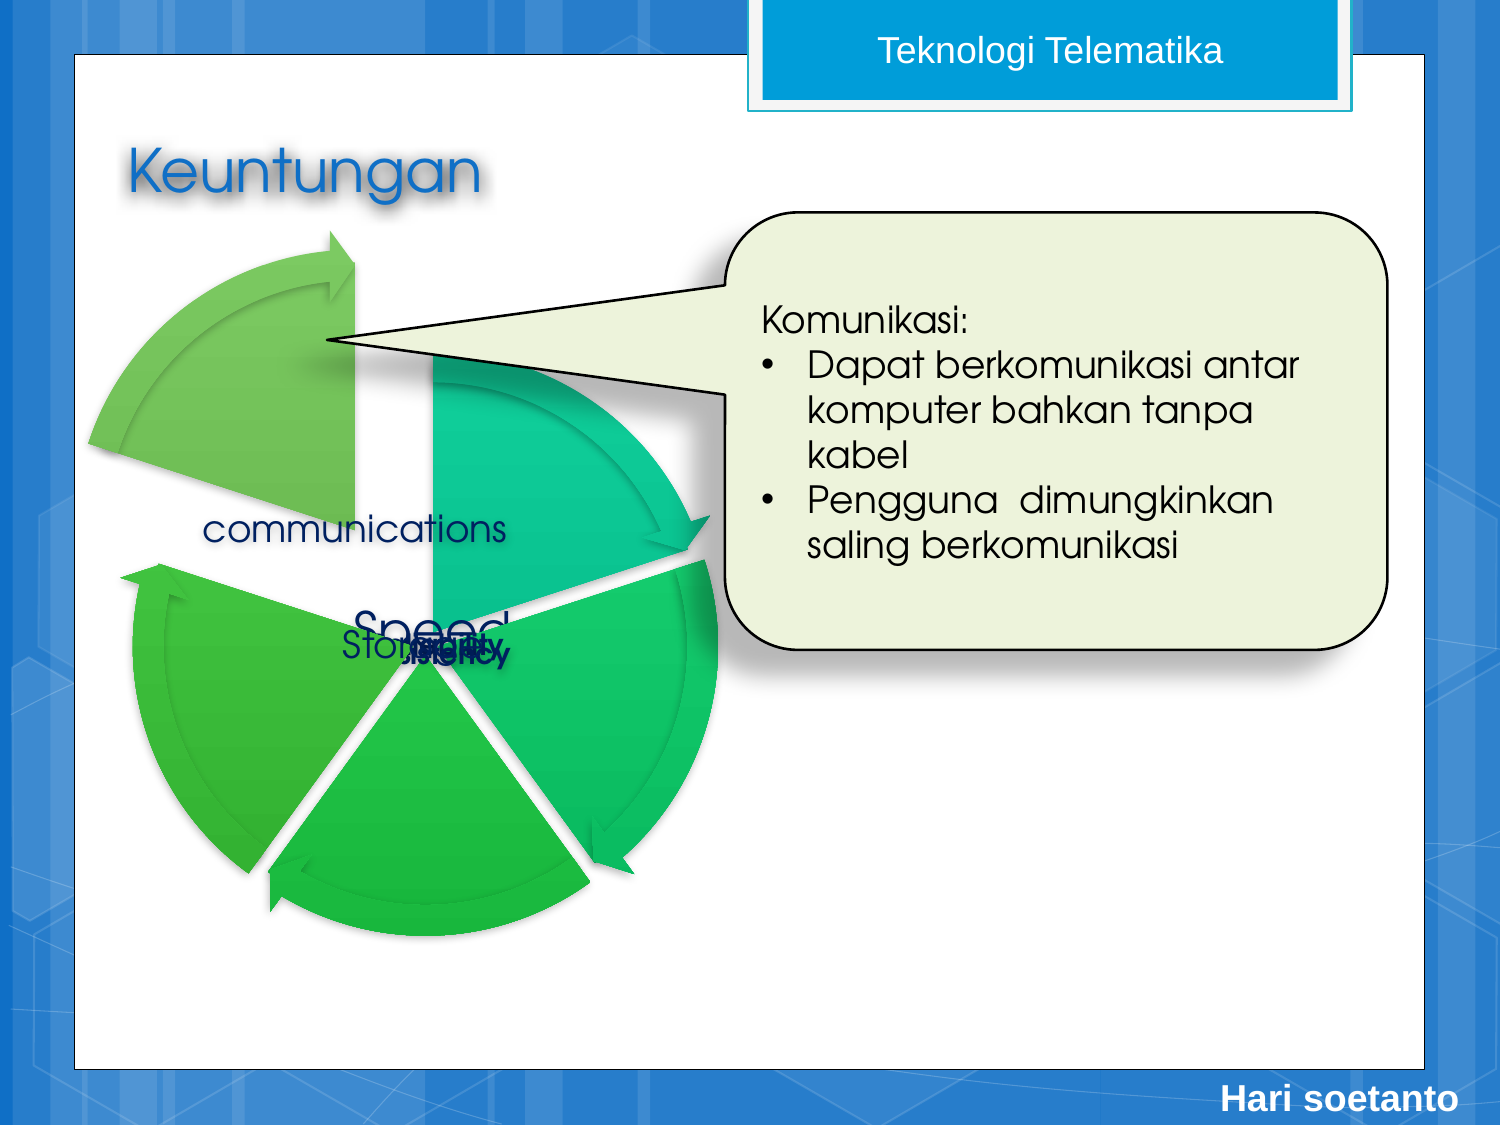

# Keuntungan
Komunikasi:
Dapat berkomunikasi antar komputer bahkan tanpa kabel
Pengguna  dimungkinkan saling berkomunikasi
Speed
Reliability
Consistency
Storage
communications
Hari soetanto